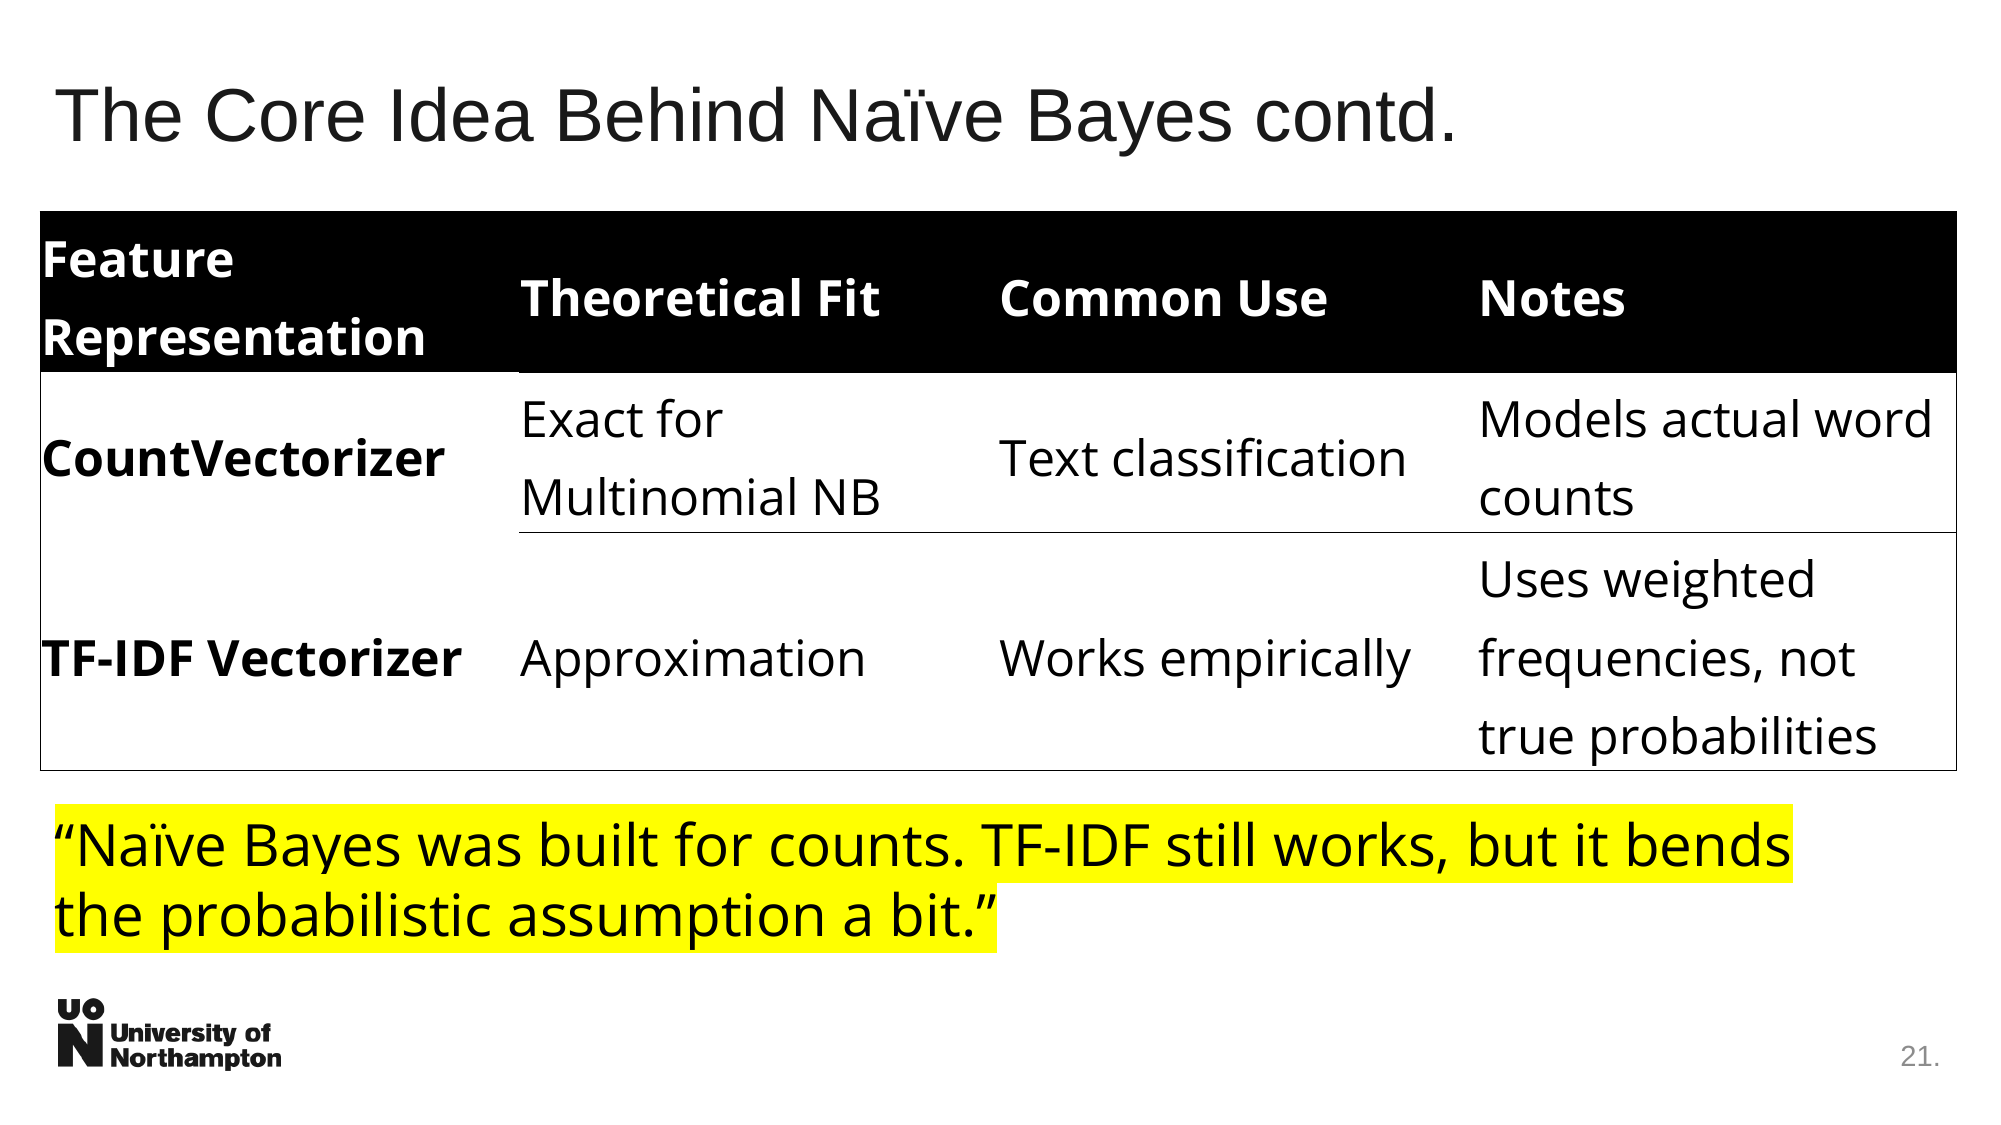

# The Core Idea Behind Naïve Bayes contd.

“Naïve Bayes was built for counts. TF-IDF still works, but it bends the probabilistic assumption a bit.”

| Feature Representation | Theoretical Fit | Common Use | Notes |
| --- | --- | --- | --- |
| CountVectorizer | Exact for Multinomial NB | Text classification | Models actual word counts |
| TF-IDF Vectorizer | Approximation | Works empirically | Uses weighted frequencies, not true probabilities |
21.